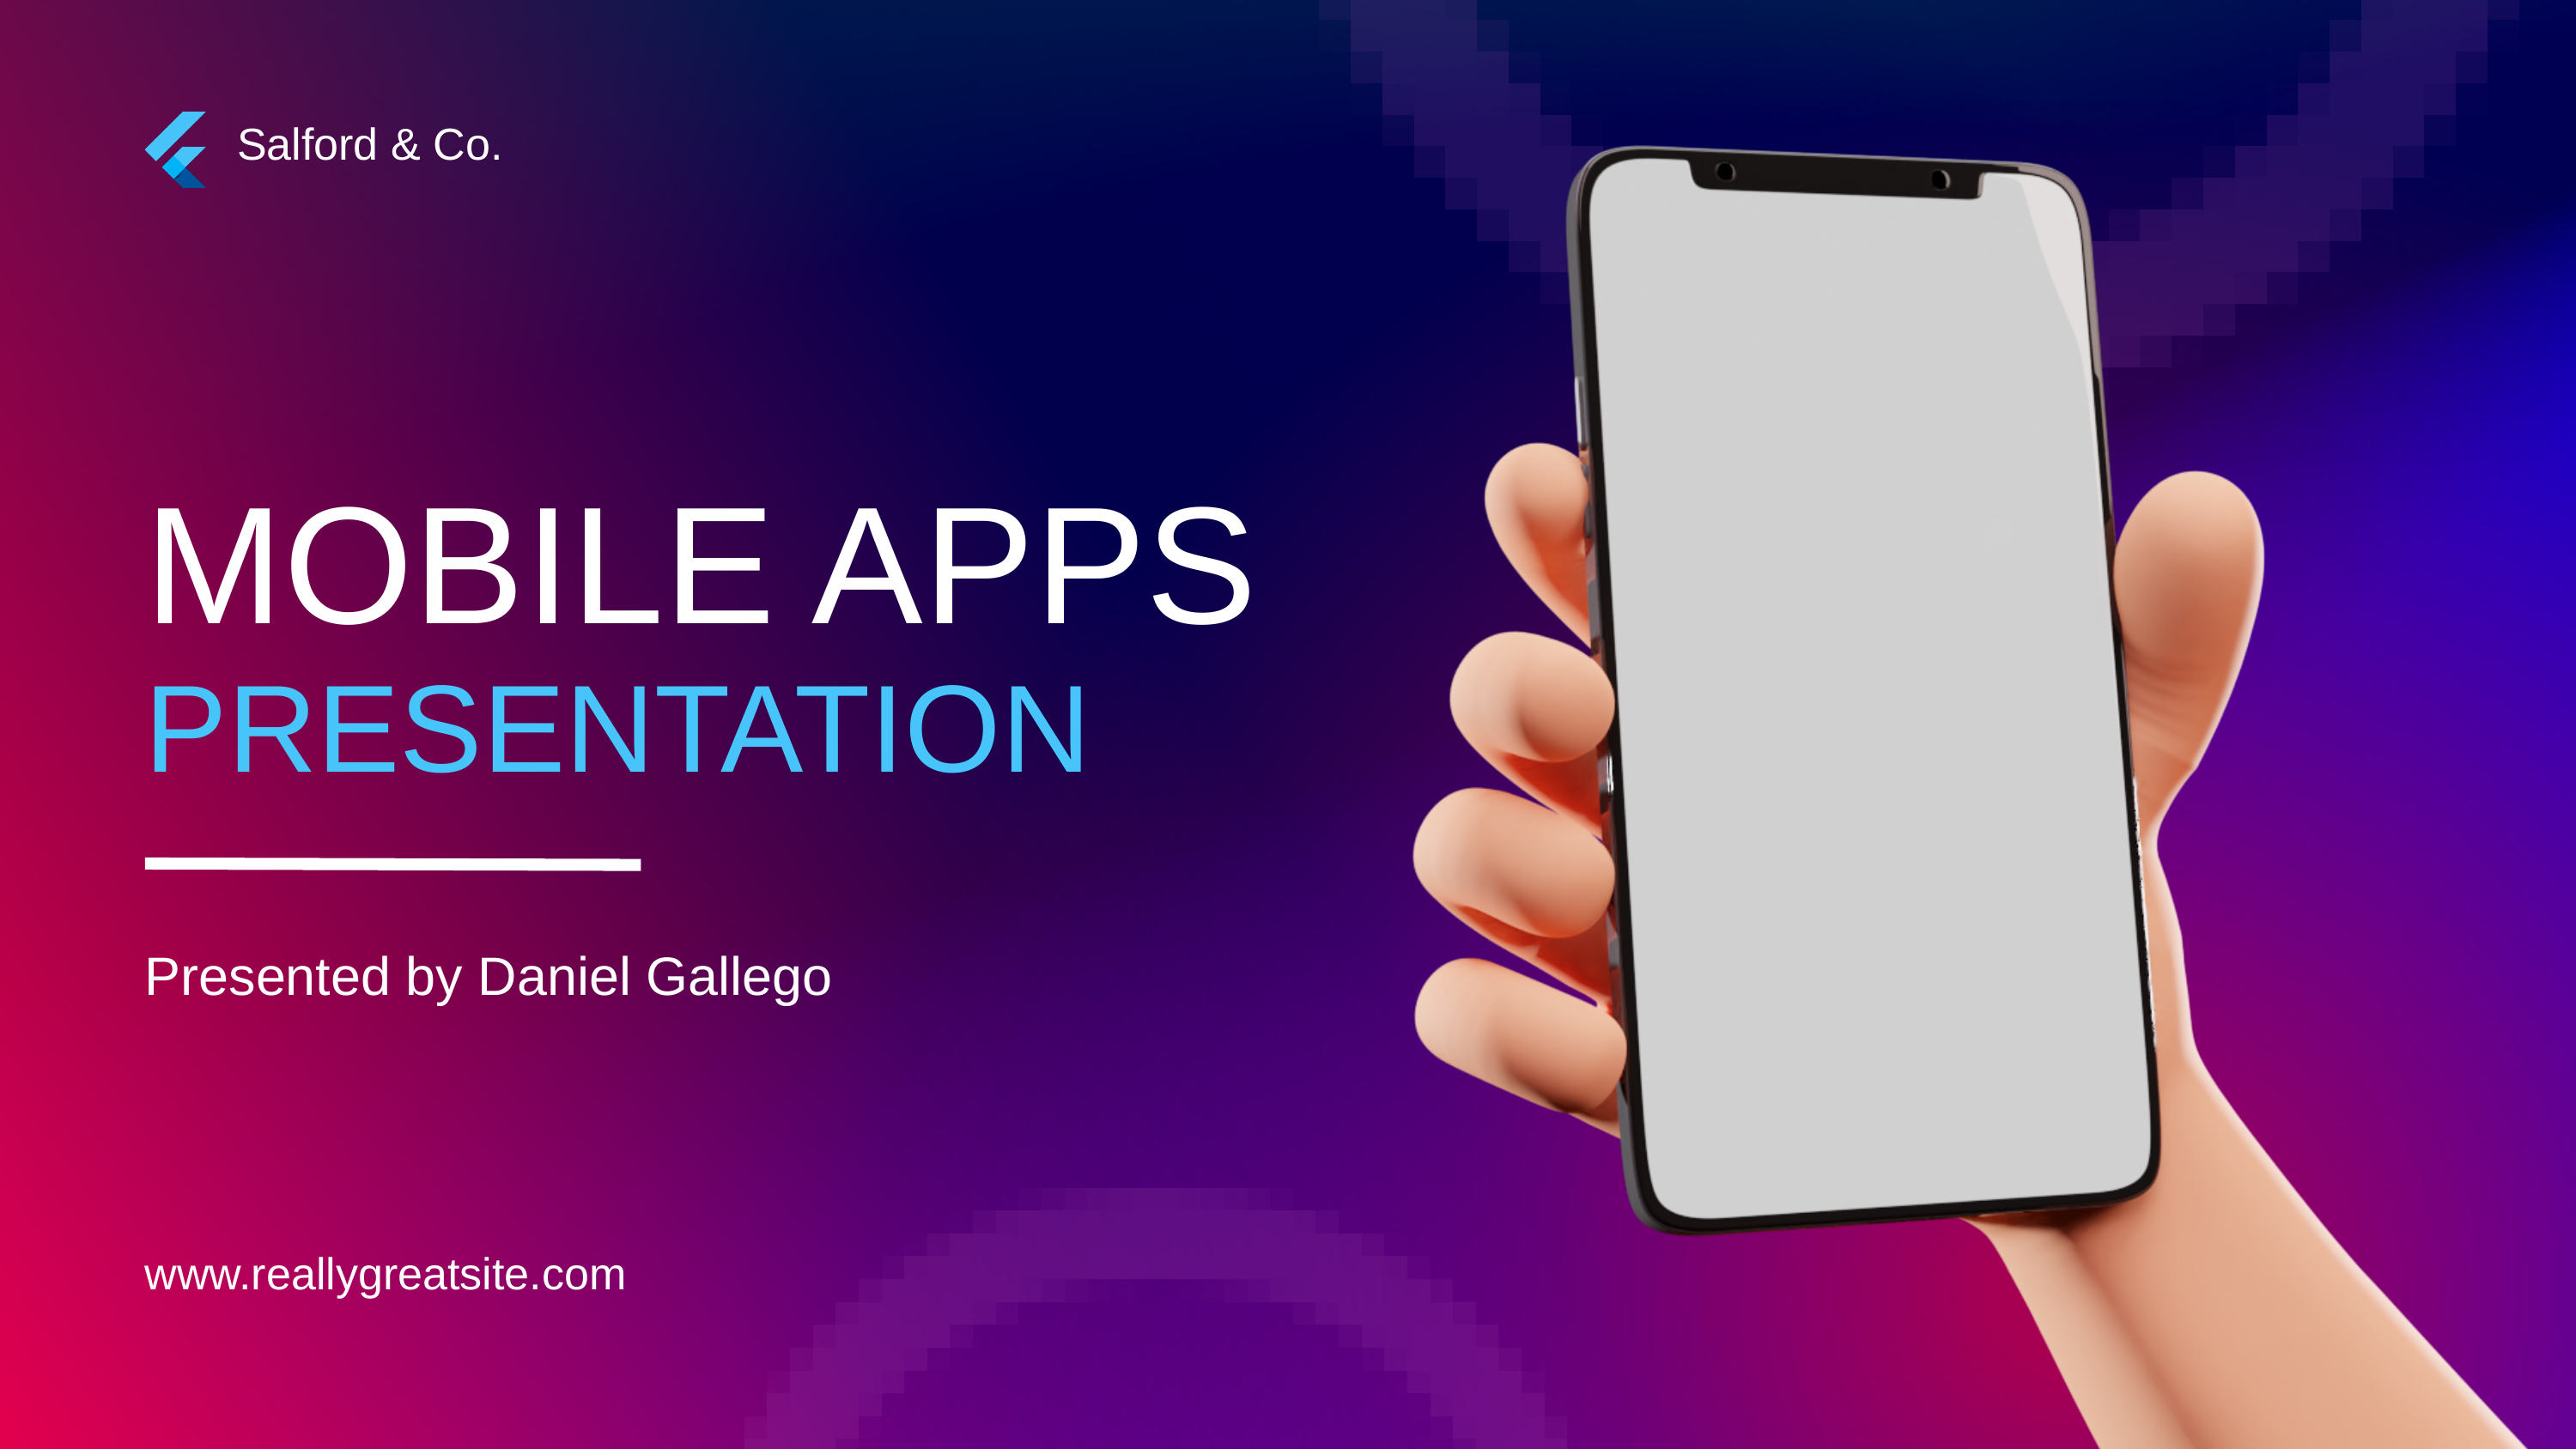

Salford & Co.

MOBILE APPS
PRESENTATION

Presented by Daniel Gallego

www.reallygreatsite.com